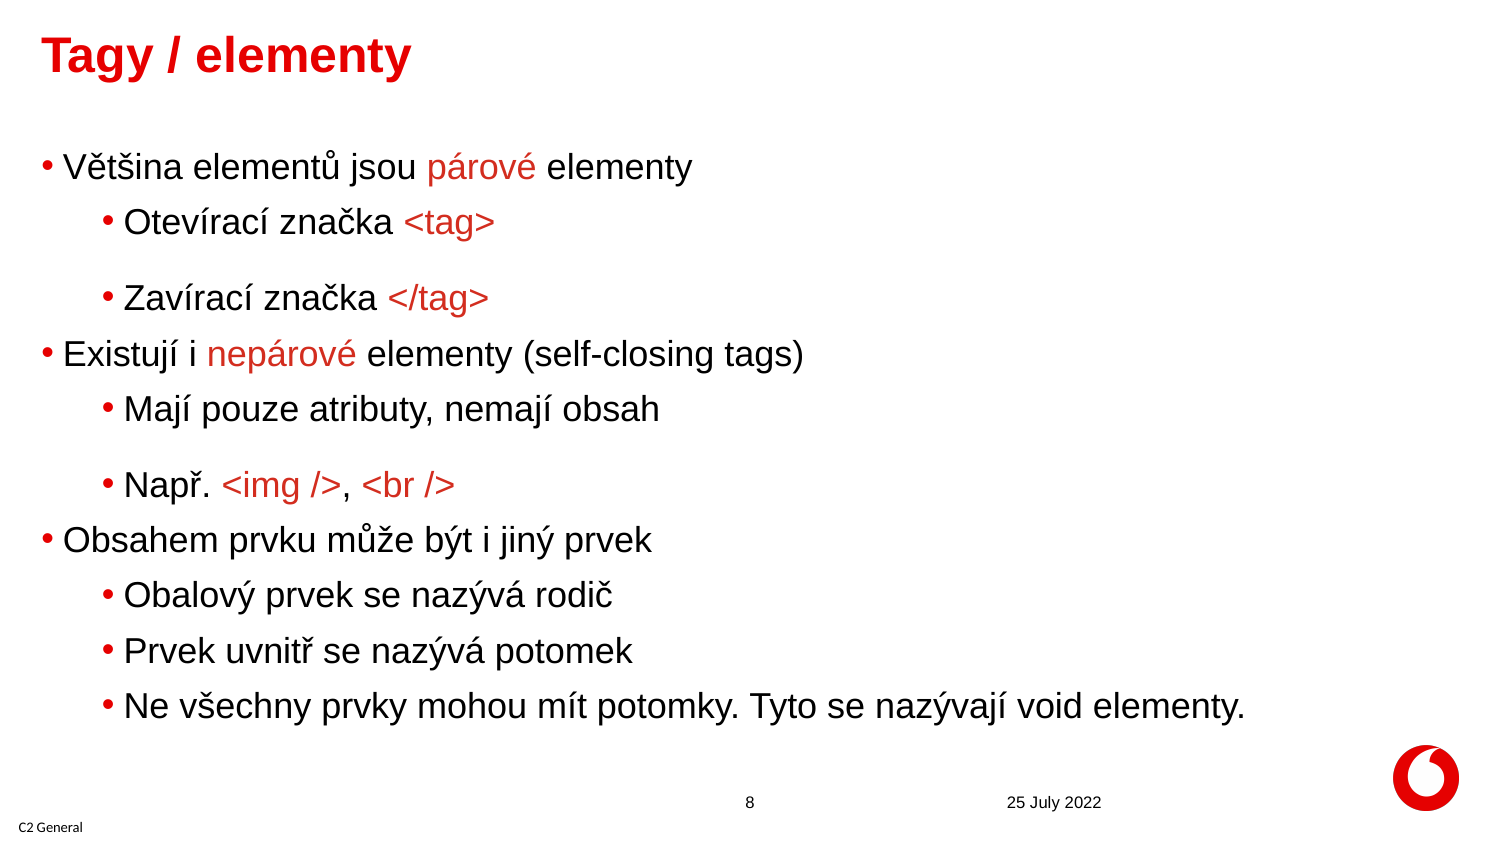

# Tagy / elementy
Většina elementů jsou párové elementy
Otevírací značka <tag>
Zavírací značka </tag>
Existují i nepárové elementy (self-closing tags)
Mají pouze atributy, nemají obsah
Např. <img />, <br />
Obsahem prvku může být i jiný prvek
Obalový prvek se nazývá rodič
Prvek uvnitř se nazývá potomek
Ne všechny prvky mohou mít potomky. Tyto se nazývají void elementy.
25 July 2022
8